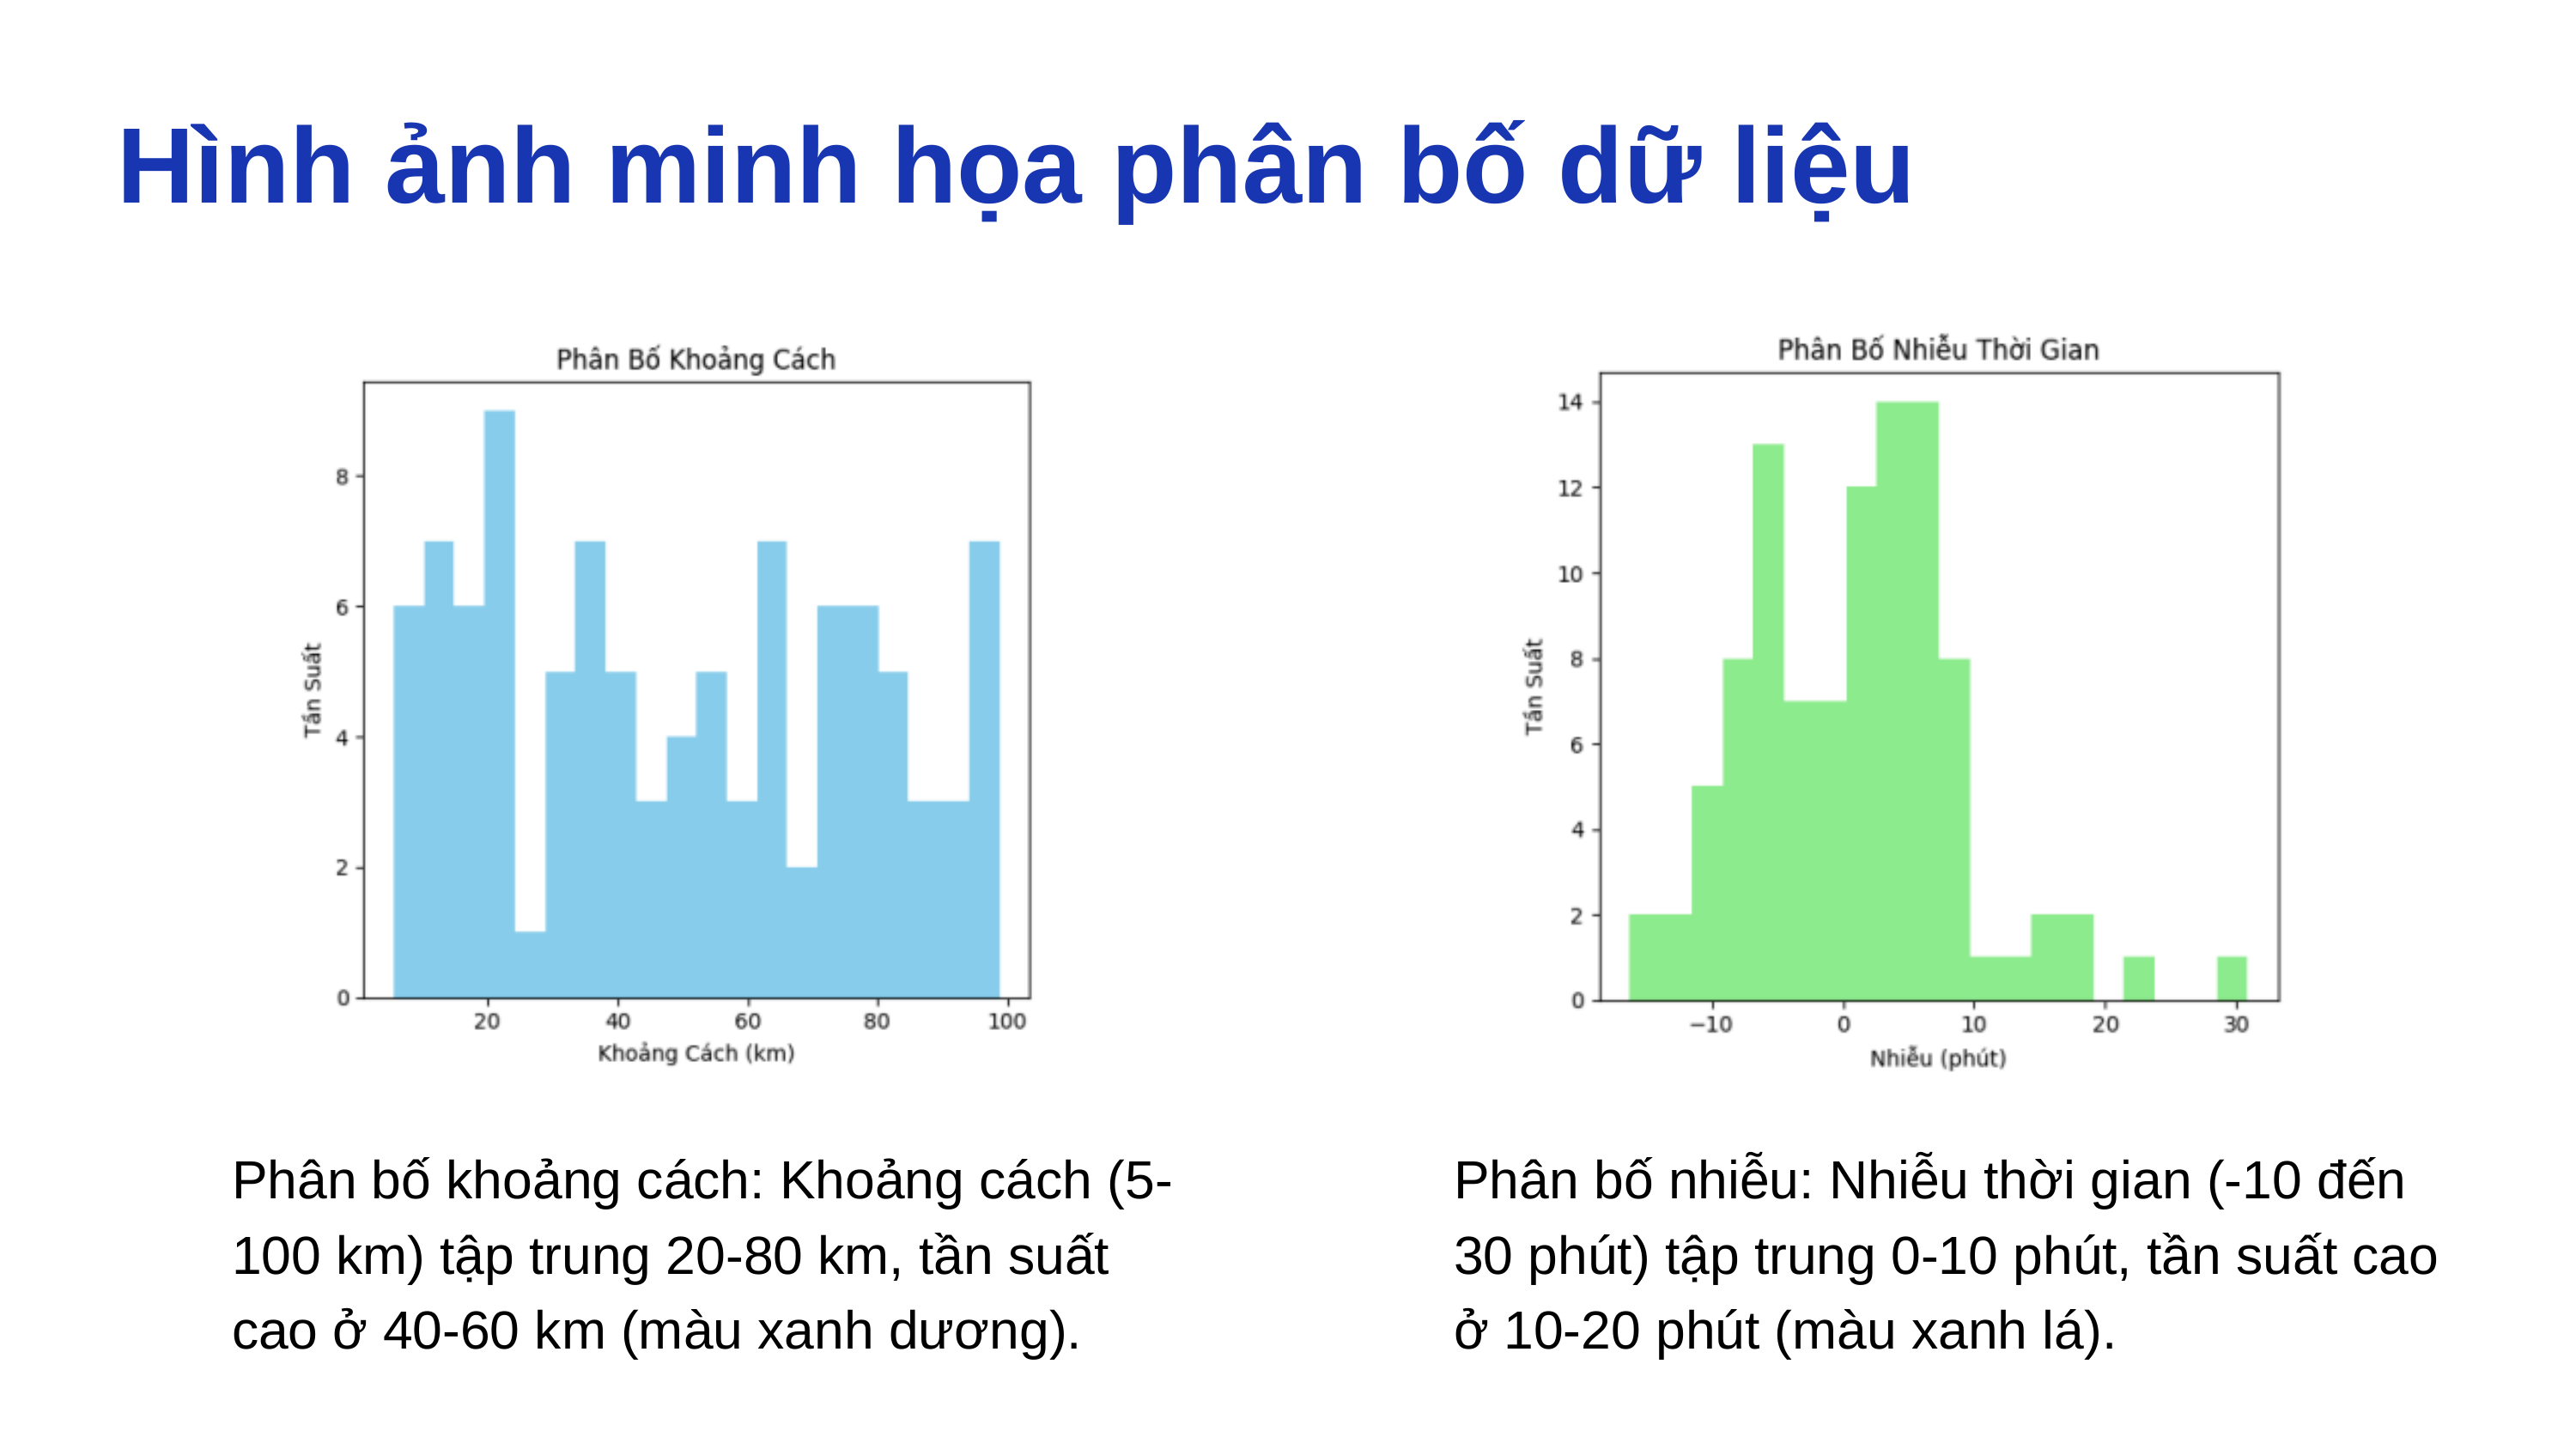

Hình ảnh minh họa phân bố dữ liệu

Phân bố khoảng cách: Khoảng cách (5-100 km) tập trung 20-80 km, tần suất cao ở 40-60 km (màu xanh dương).
Phân bố nhiễu: Nhiễu thời gian (-10 đến 30 phút) tập trung 0-10 phút, tần suất cao ở 10-20 phút (màu xanh lá).